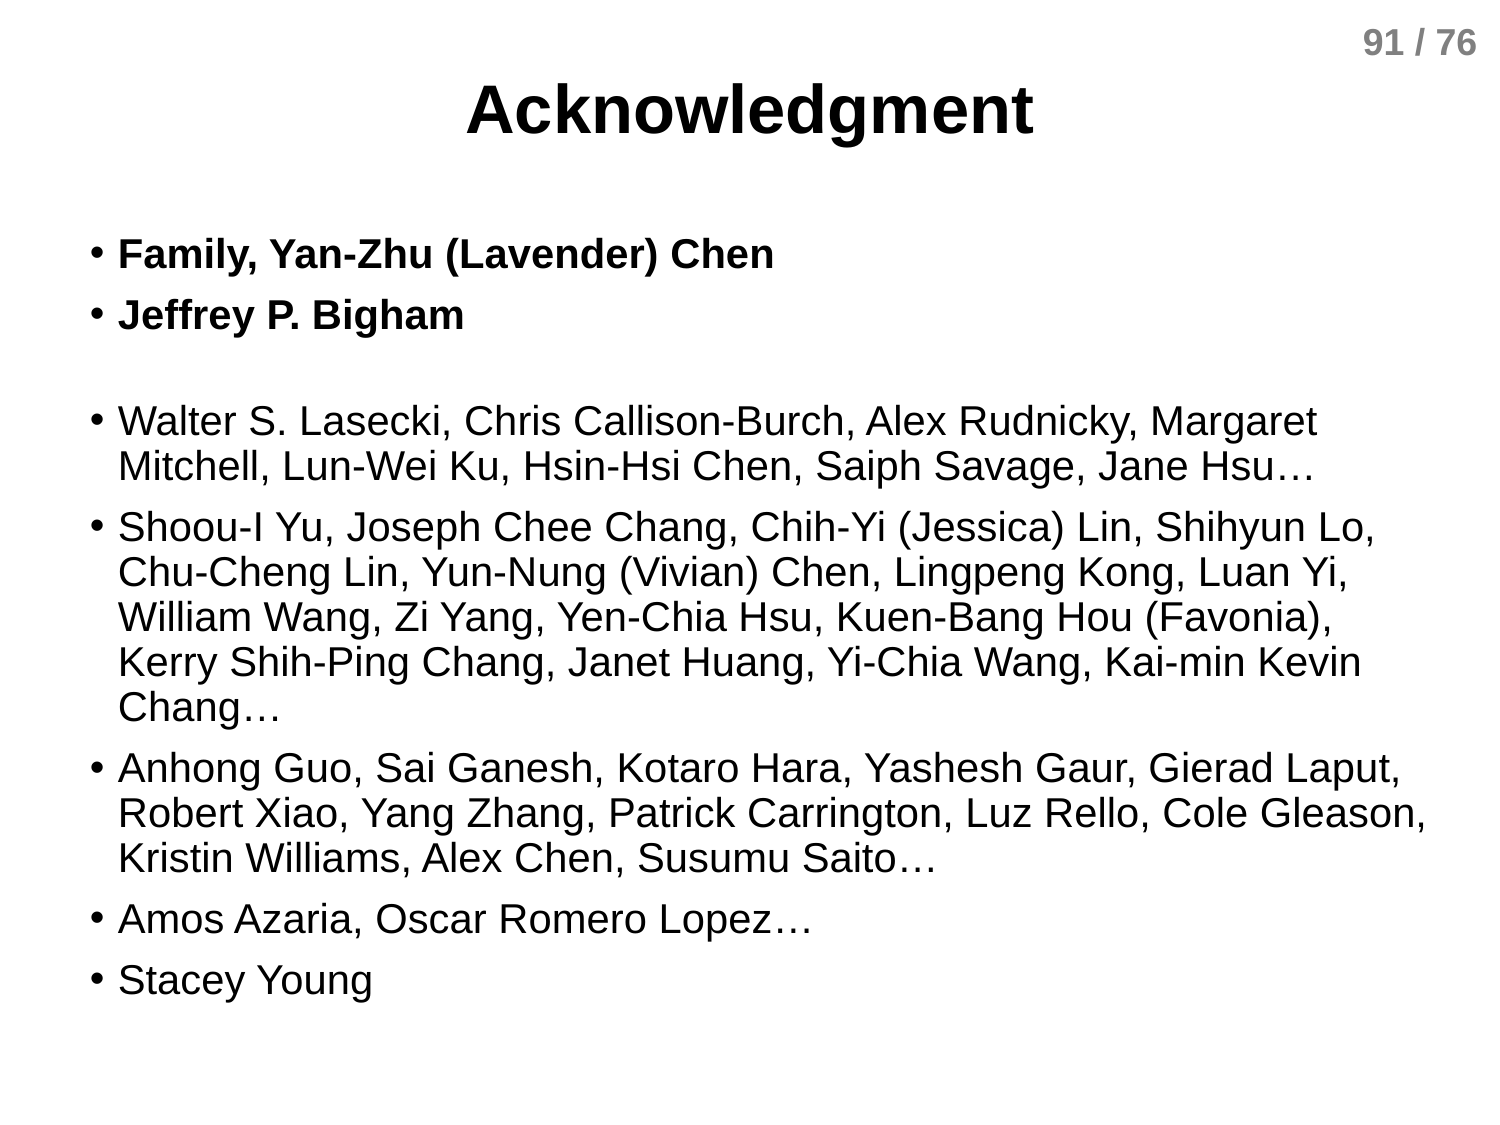

# Acknowledgment
Family, Yan-Zhu (Lavender) Chen
Jeffrey P. Bigham
Walter S. Lasecki, Chris Callison-Burch, Alex Rudnicky, Margaret Mitchell, Lun-Wei Ku, Hsin-Hsi Chen, Saiph Savage, Jane Hsu…
Shoou-I Yu, Joseph Chee Chang, Chih-Yi (Jessica) Lin, Shihyun Lo, Chu-Cheng Lin, Yun-Nung (Vivian) Chen, Lingpeng Kong, Luan Yi, William Wang, Zi Yang, Yen-Chia Hsu, Kuen-Bang Hou (Favonia), Kerry Shih-Ping Chang, Janet Huang, Yi-Chia Wang, Kai-min Kevin Chang…
Anhong Guo, Sai Ganesh, Kotaro Hara, Yashesh Gaur, Gierad Laput, Robert Xiao, Yang Zhang, Patrick Carrington, Luz Rello, Cole Gleason, Kristin Williams, Alex Chen, Susumu Saito…
Amos Azaria, Oscar Romero Lopez…
Stacey Young